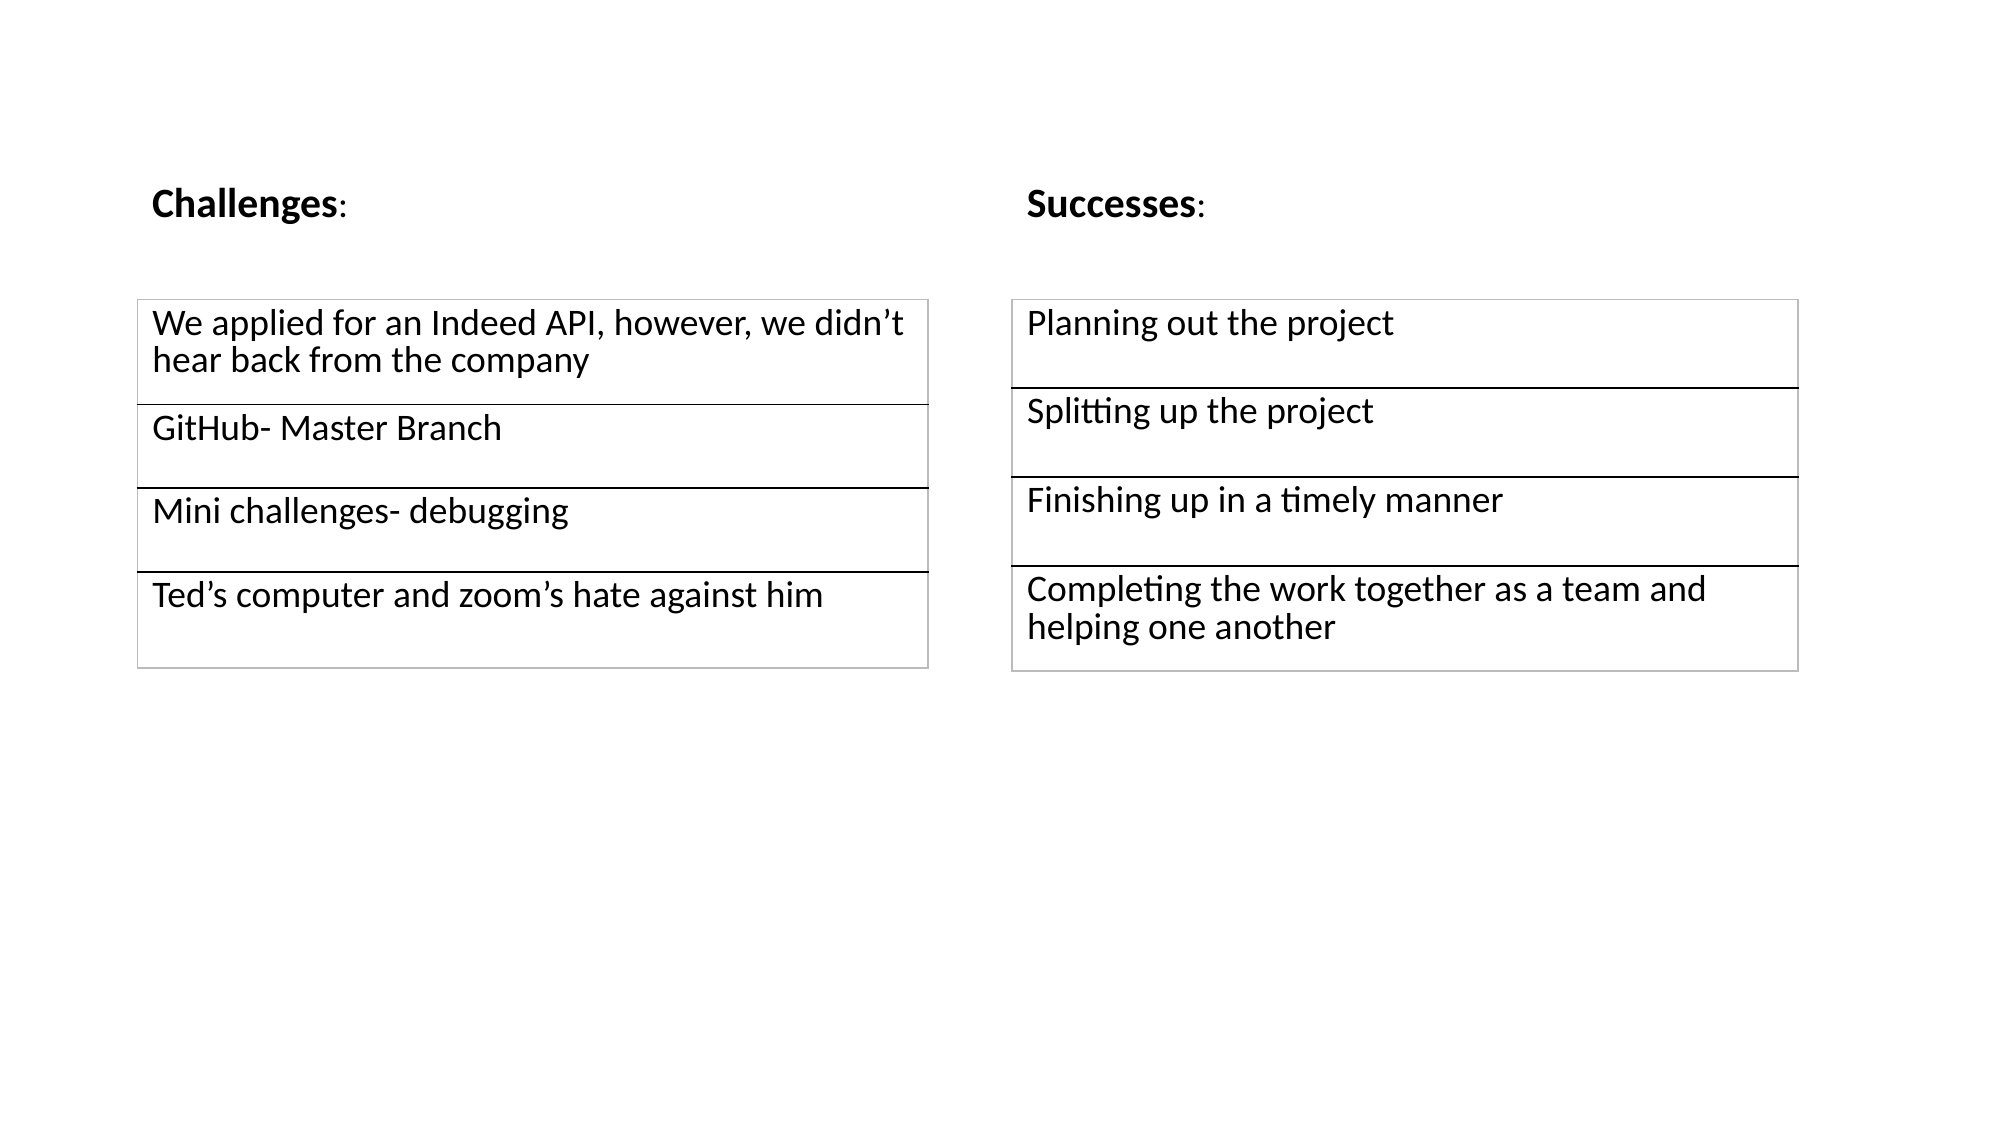

Challenges:
Successes:
| We applied for an Indeed API, however, we didn’t hear back from the company |
| --- |
| GitHub- Master Branch |
| Mini challenges- debugging |
| Ted’s computer and zoom’s hate against him |
| Planning out the project |
| --- |
| Splitting up the project |
| Finishing up in a timely manner |
| Completing the work together as a team and helping one another |